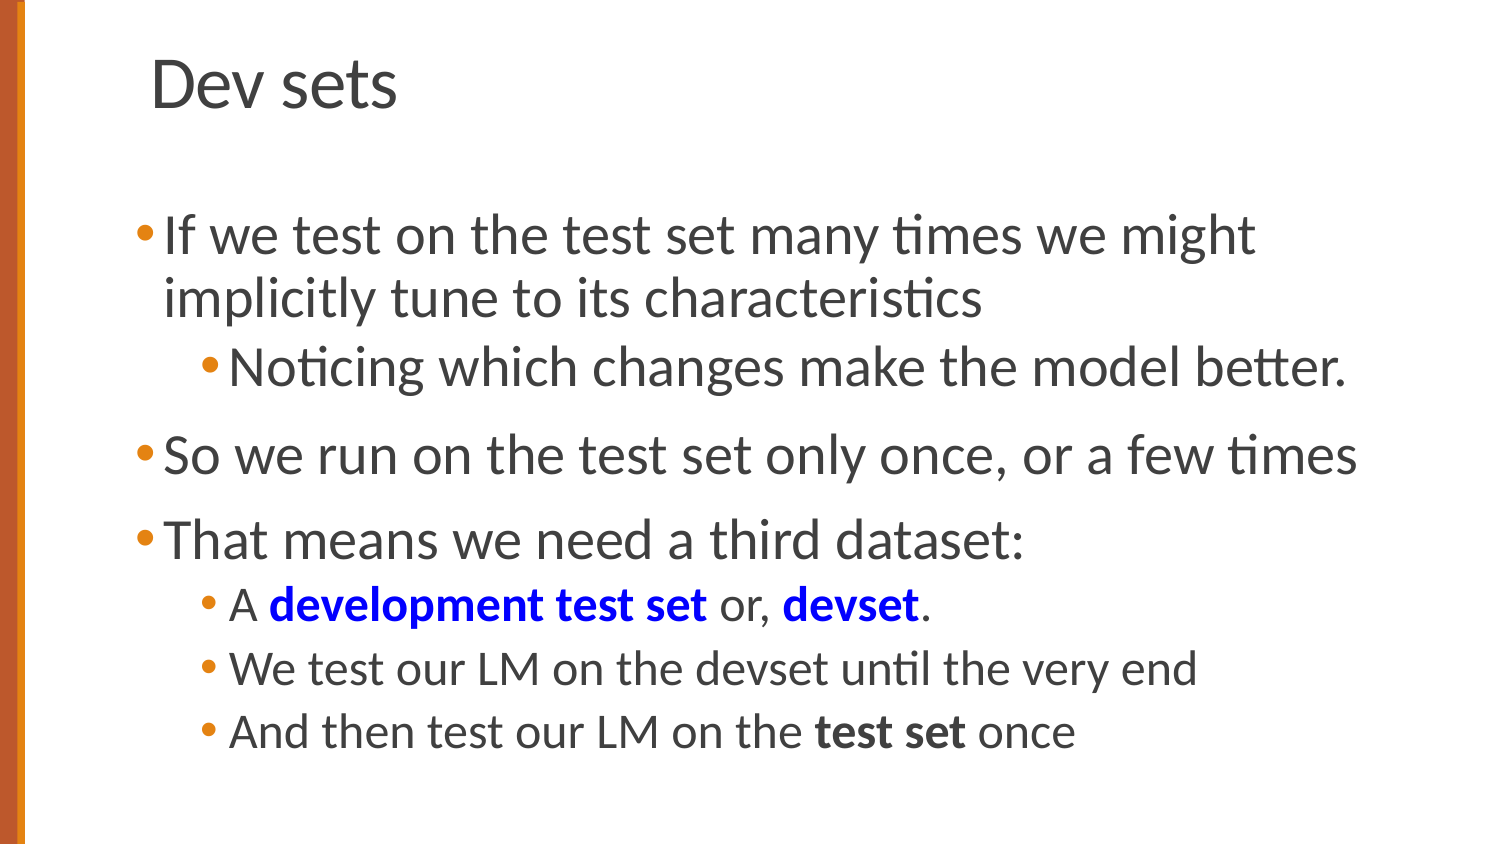

# Dev sets
If we test on the test set many times we might implicitly tune to its characteristics
Noticing which changes make the model better.
So we run on the test set only once, or a few times
That means we need a third dataset:
A development test set or, devset.
We test our LM on the devset until the very end
And then test our LM on the test set once